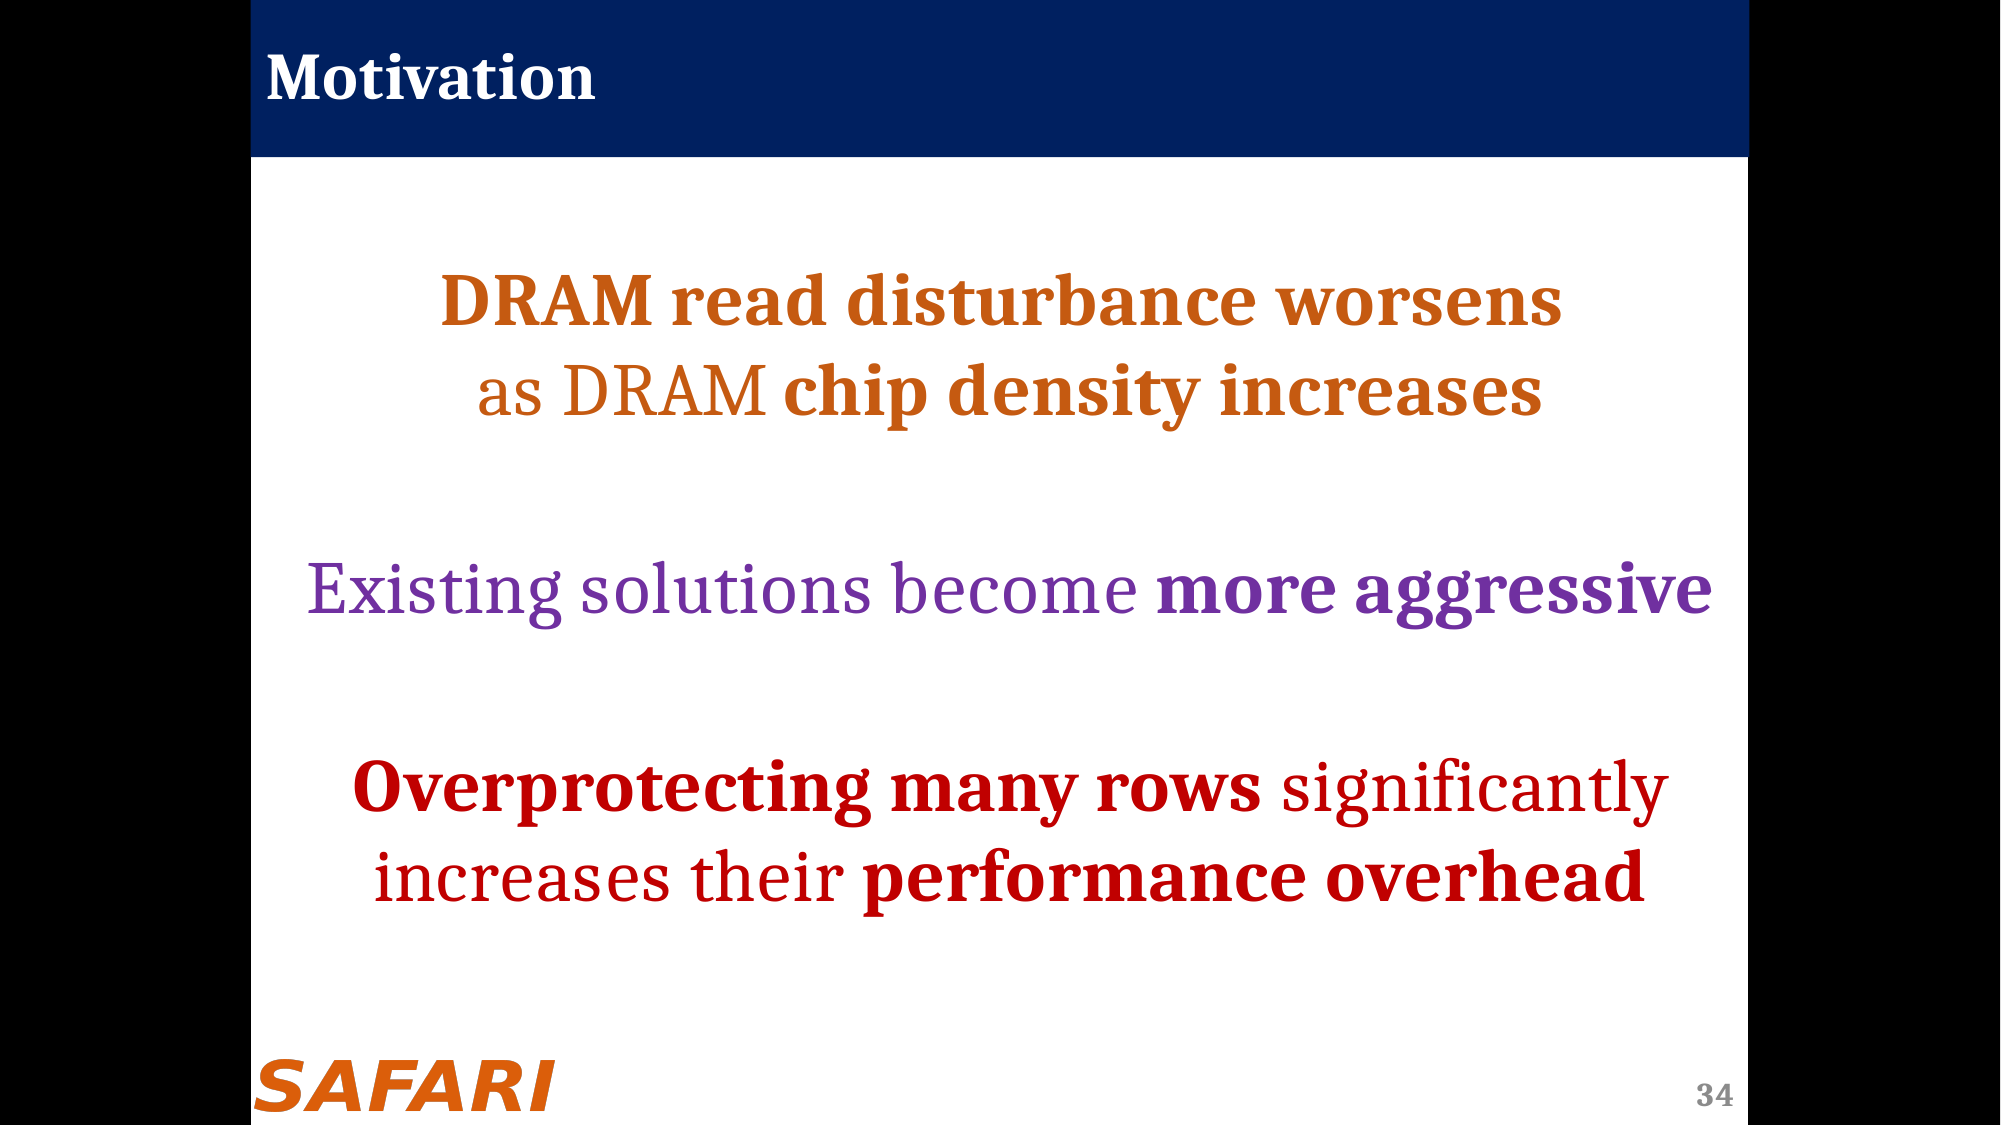

# Motivation

DRAM read disturbance worsens
as DRAM chip density increases
Existing solutions become more aggressive
Overprotecting many rows significantly increases their performance overhead
34

Significant performance and energy overhead